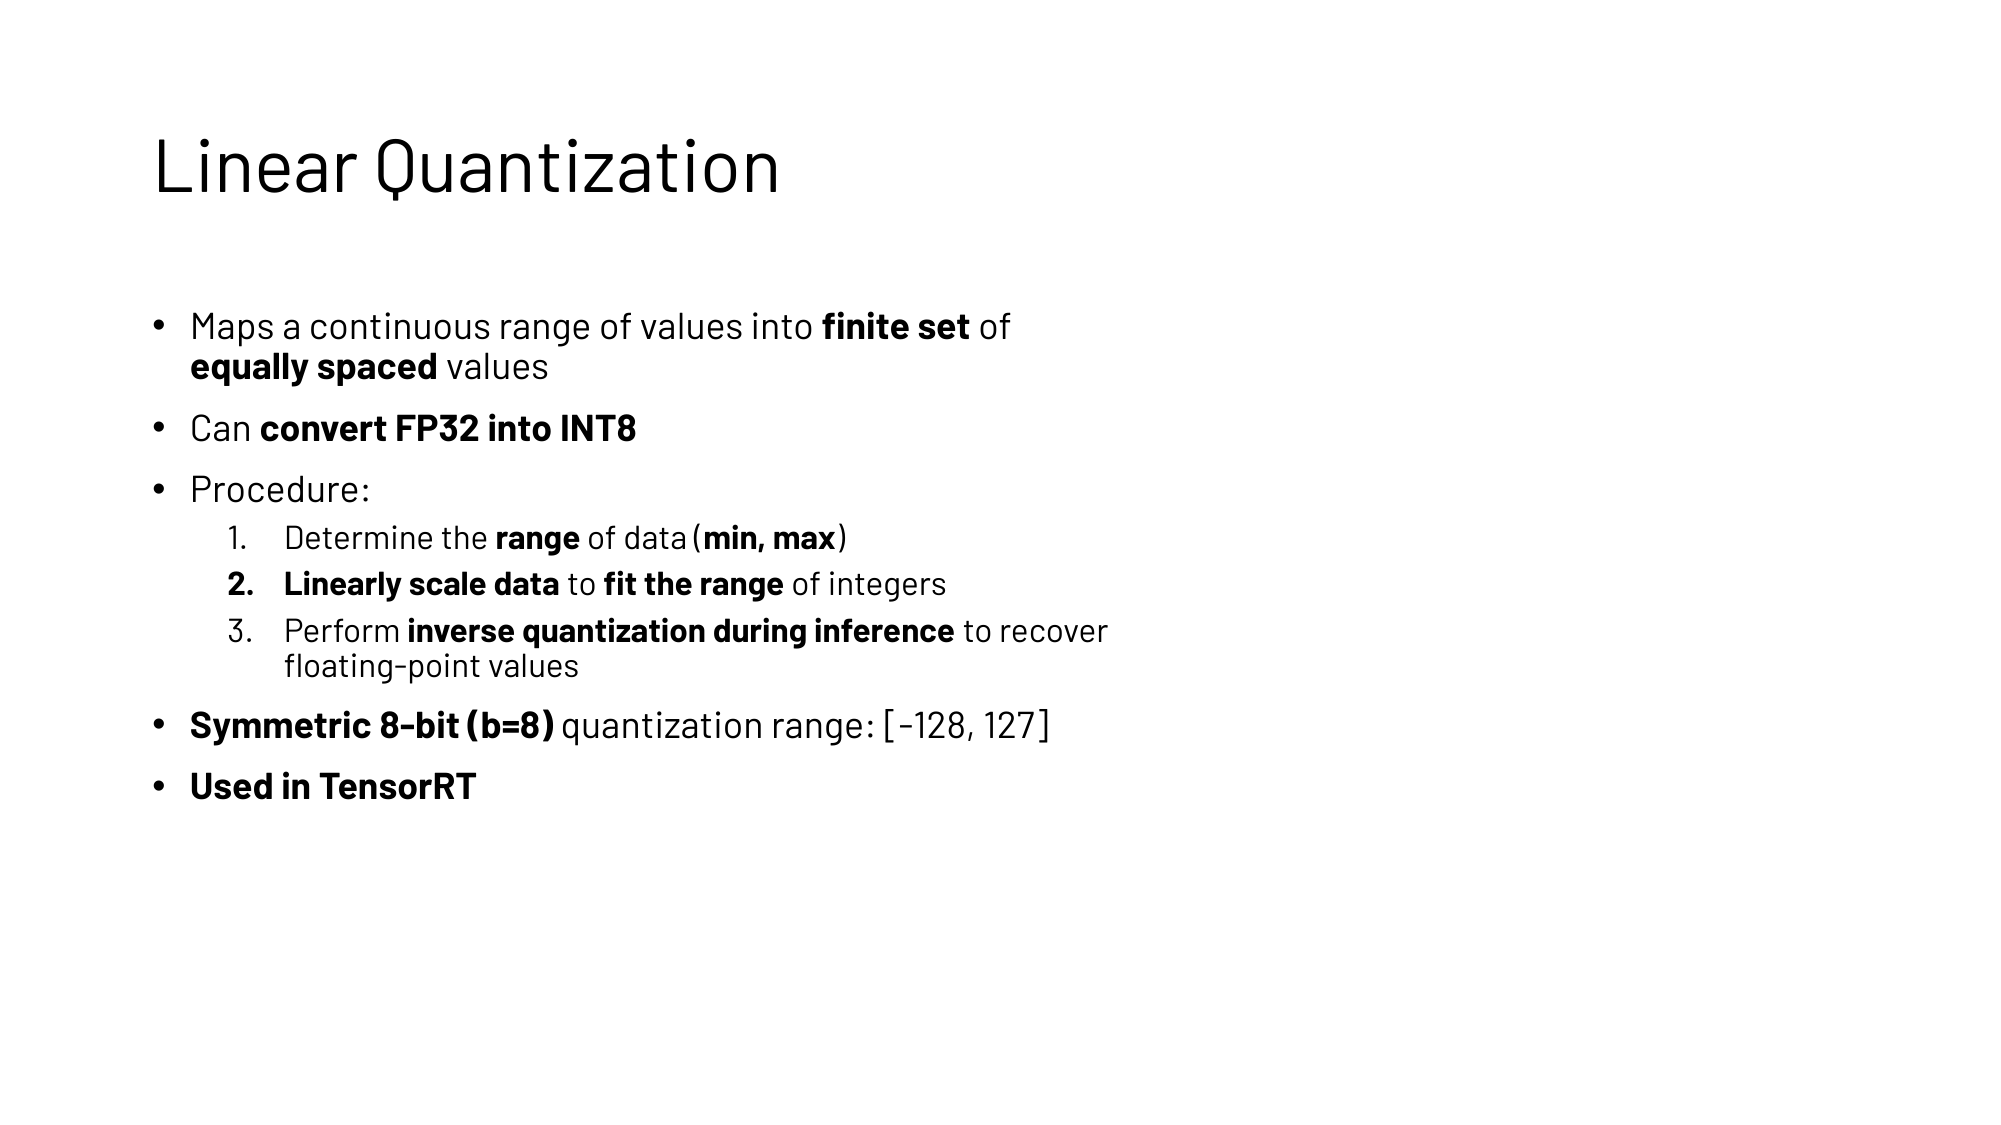

# Linear Quantization
Maps a continuous range of values into finite set of equally spaced values
Can convert FP32 into INT8
Procedure:
Determine the range of data (min, max)
Linearly scale data to fit the range of integers
Perform inverse quantization during inference to recover floating-point values
Symmetric 8-bit (b=8) quantization range: [-128, 127]
Used in TensorRT